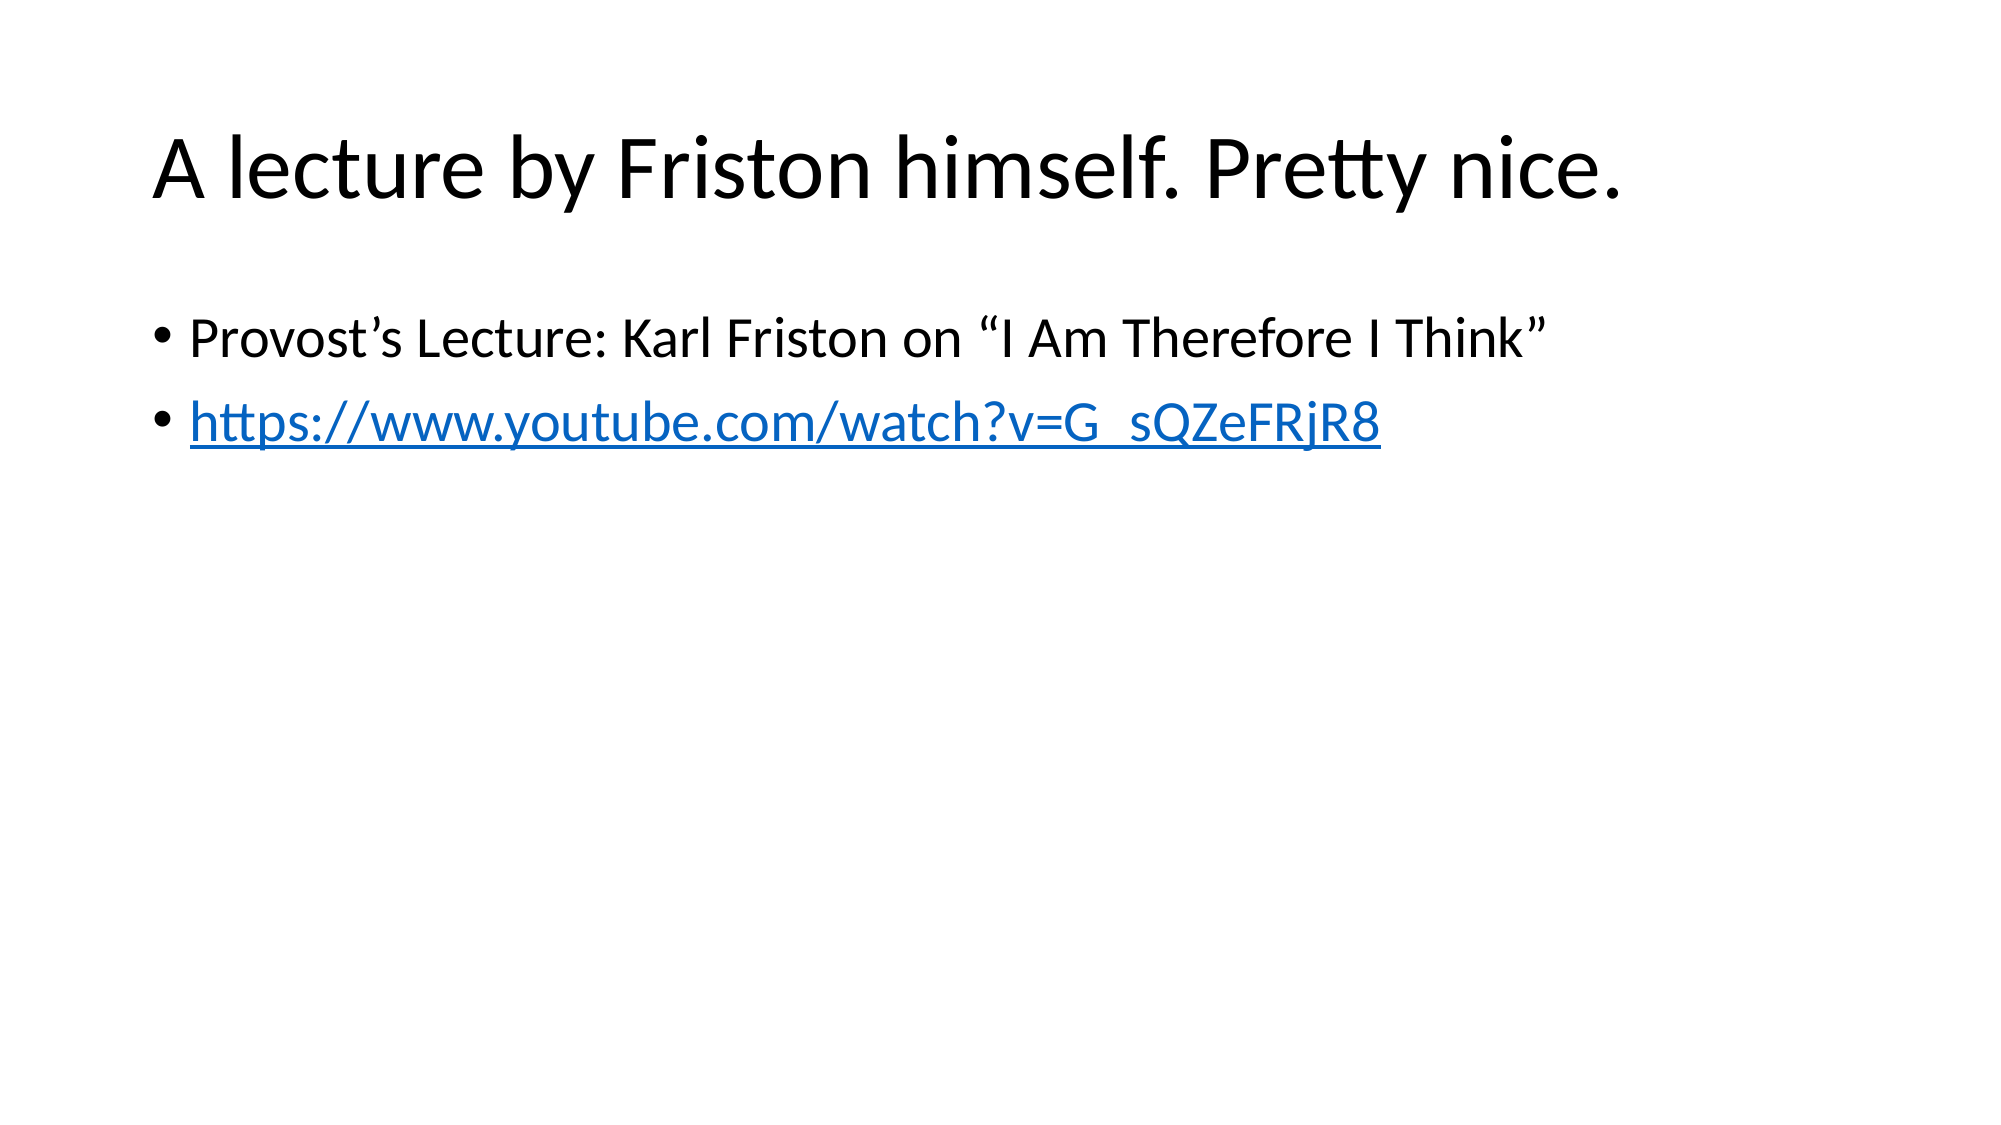

# A lecture by Friston himself. Pretty nice.
Provost’s Lecture: Karl Friston on “I Am Therefore I Think”
https://www.youtube.com/watch?v=G_sQZeFRjR8